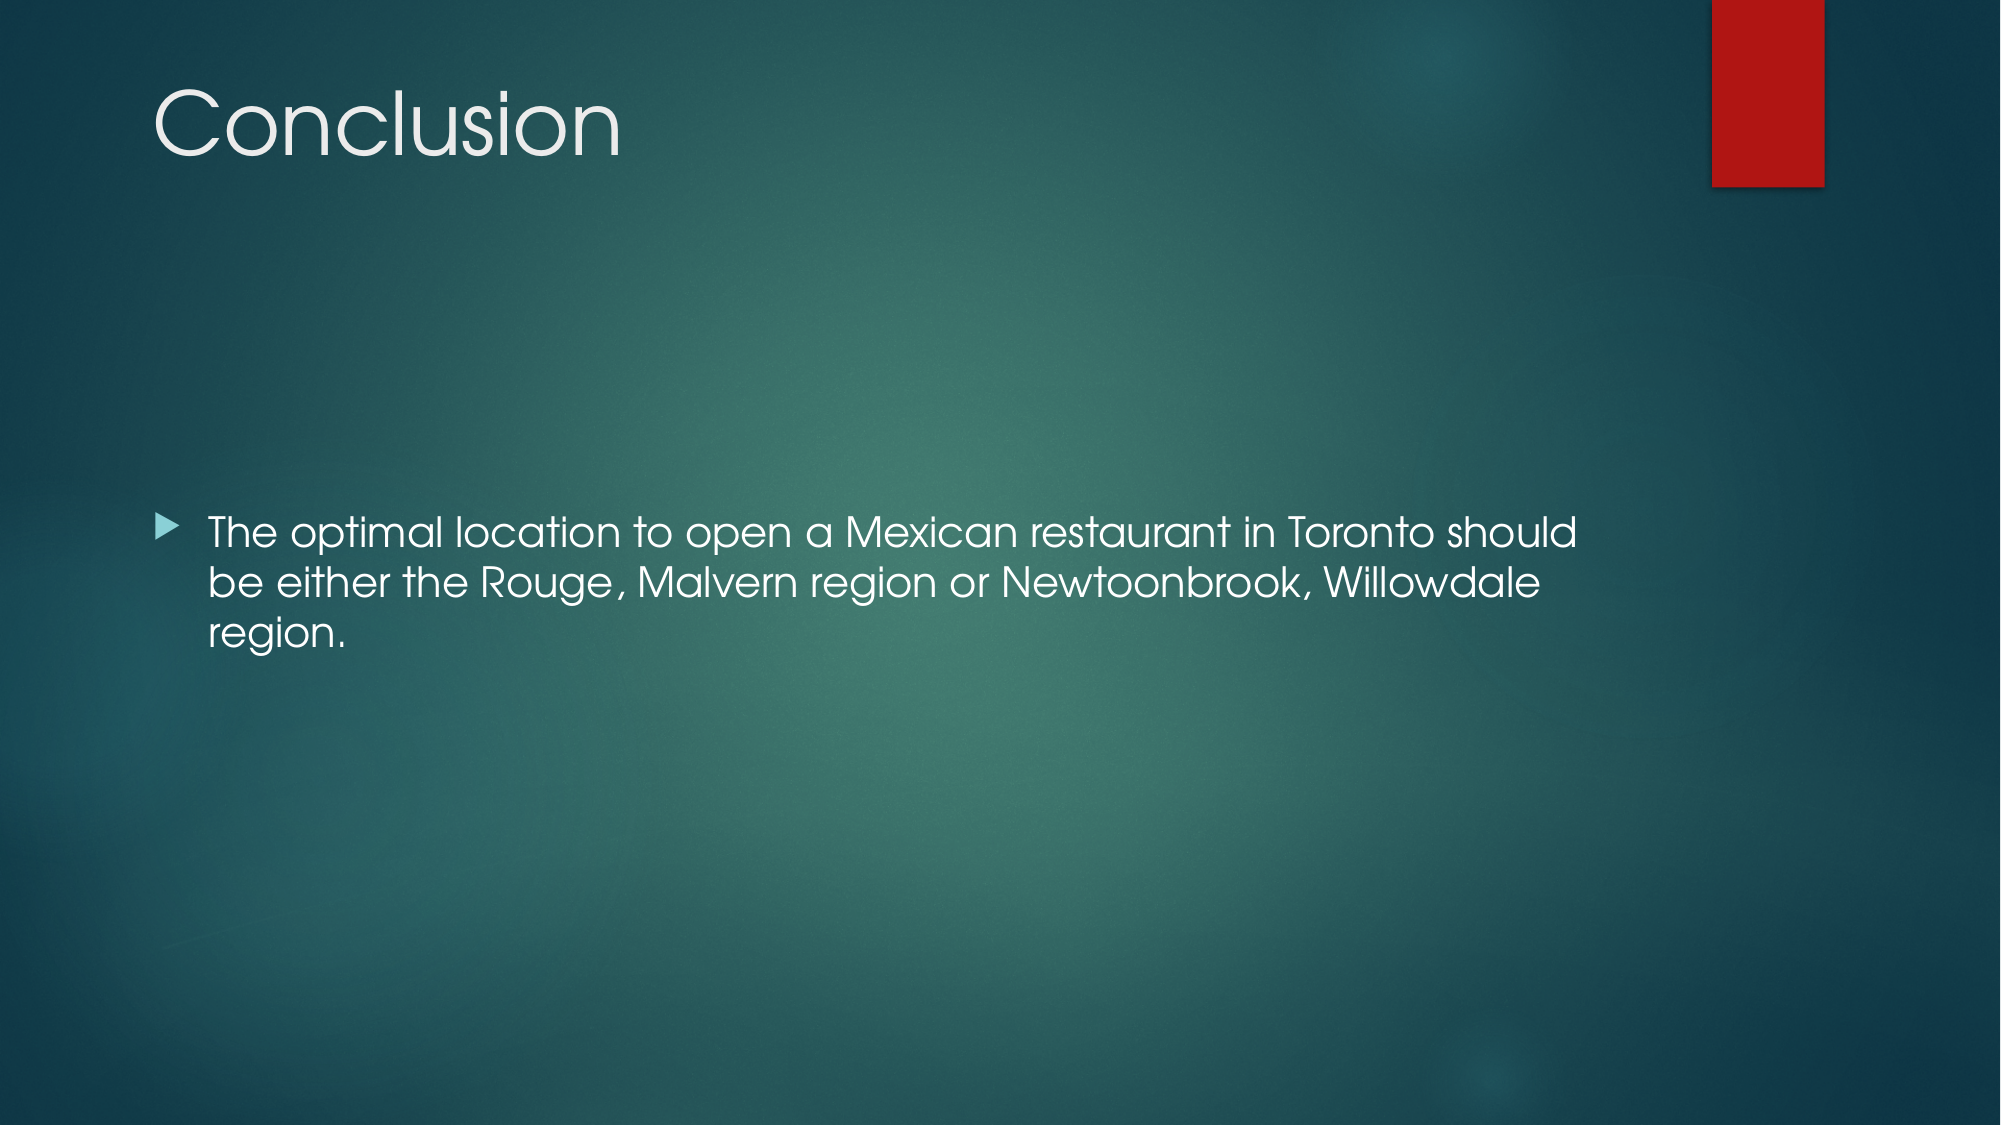

# Conclusion

The optimal location to open a Mexican restaurant in Toronto should be either the Rouge, Malvern region or Newtoonbrook, Willowdale region.